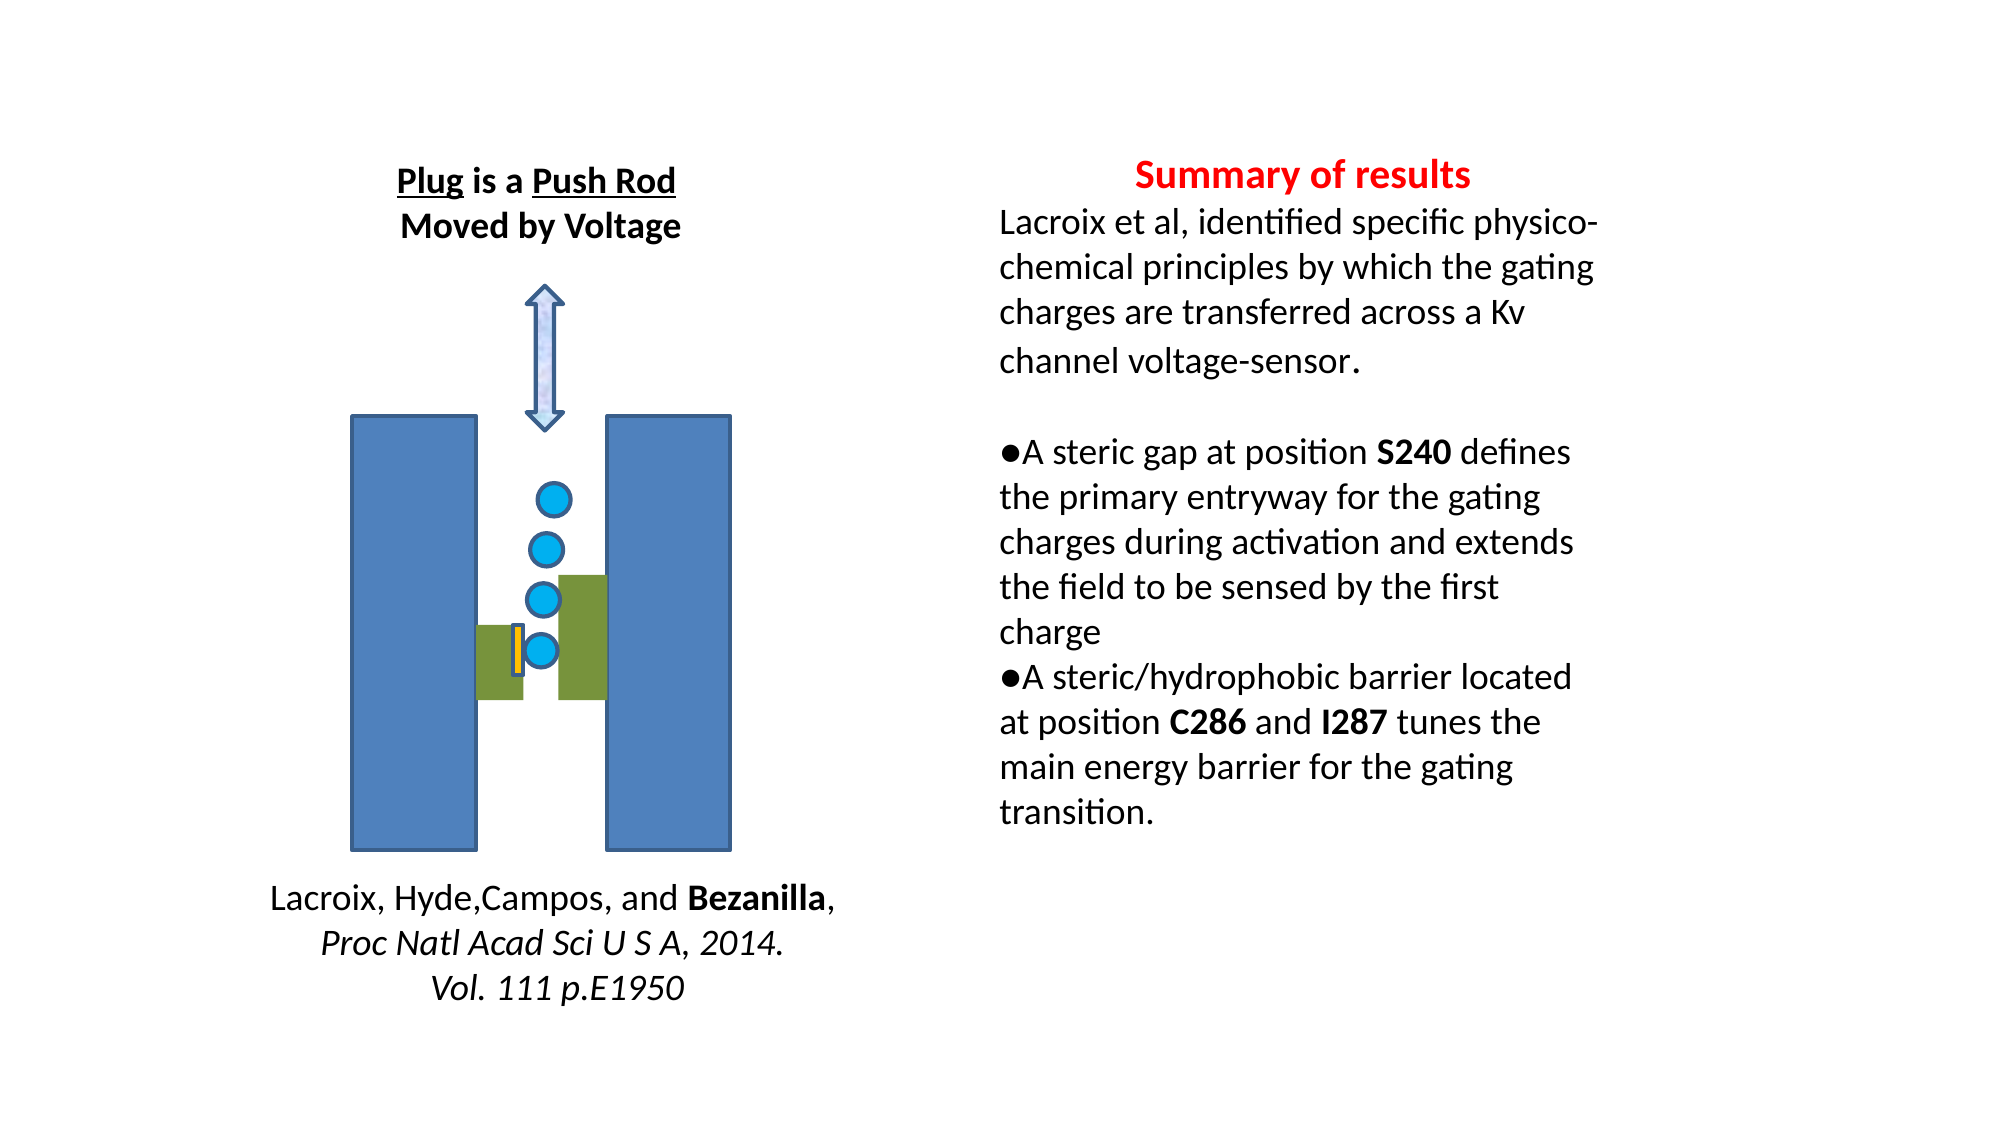

Summary of results
Lacroix et al, identified specific physico-chemical principles by which the gating charges are transferred across a Kv channel voltage-sensor.

●A steric gap at position S240 defines the primary entryway for the gating charges during activation and extends the field to be sensed by the first charge
●A steric/hydrophobic barrier located at position C286 and I287 tunes the main energy barrier for the gating transition.

Plug is a Push Rod
Moved by Voltage

Lacroix, Hyde,Campos, and Bezanilla,
Proc Natl Acad Sci U S A, 2014.
Vol. 111 p.E1950